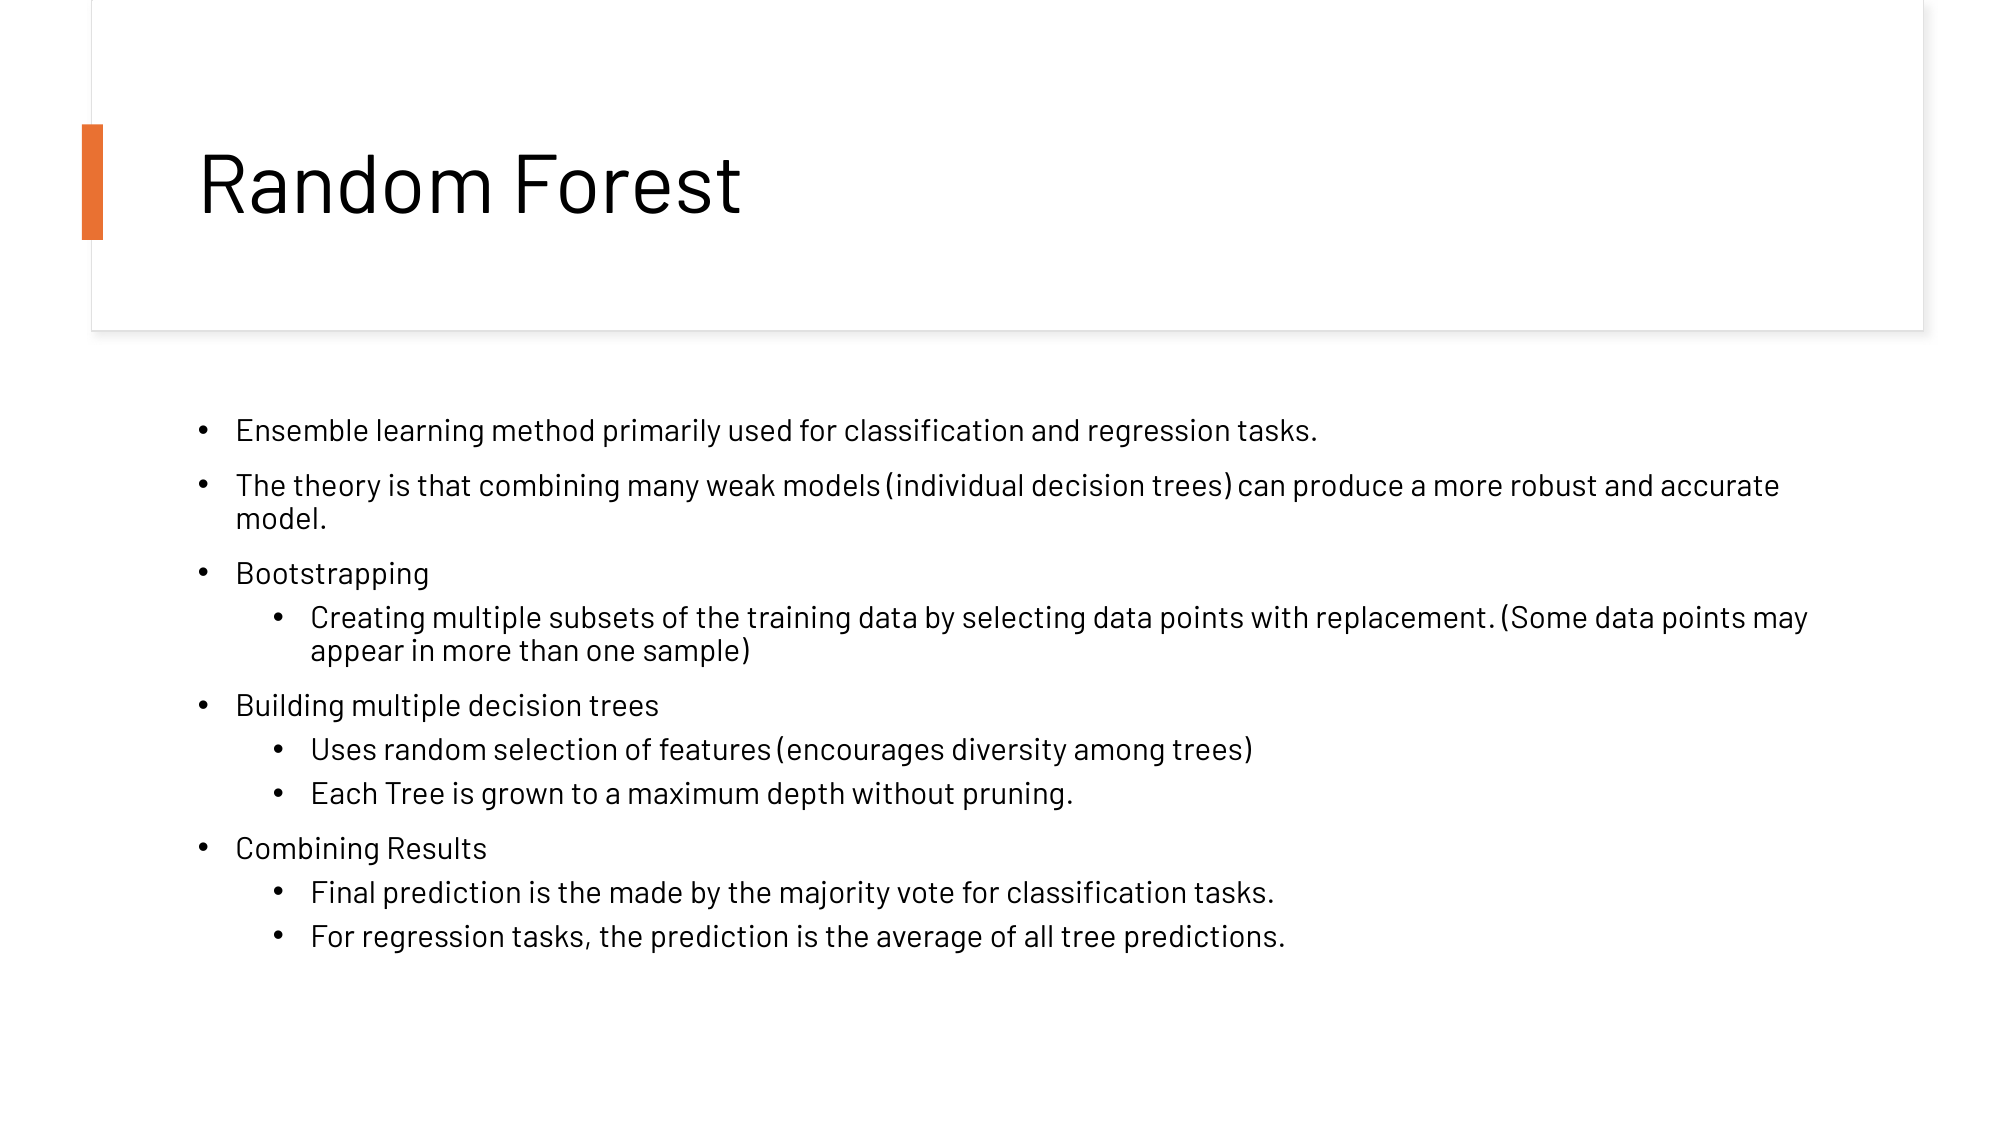

# Random Forest

Ensemble learning method primarily used for classification and regression tasks.
The theory is that combining many weak models (individual decision trees) can produce a more robust and accurate model.
Bootstrapping
Creating multiple subsets of the training data by selecting data points with replacement. (Some data points may appear in more than one sample)
Building multiple decision trees
Uses random selection of features (encourages diversity among trees)
Each Tree is grown to a maximum depth without pruning.
Combining Results
Final prediction is the made by the majority vote for classification tasks.
For regression tasks, the prediction is the average of all tree predictions.